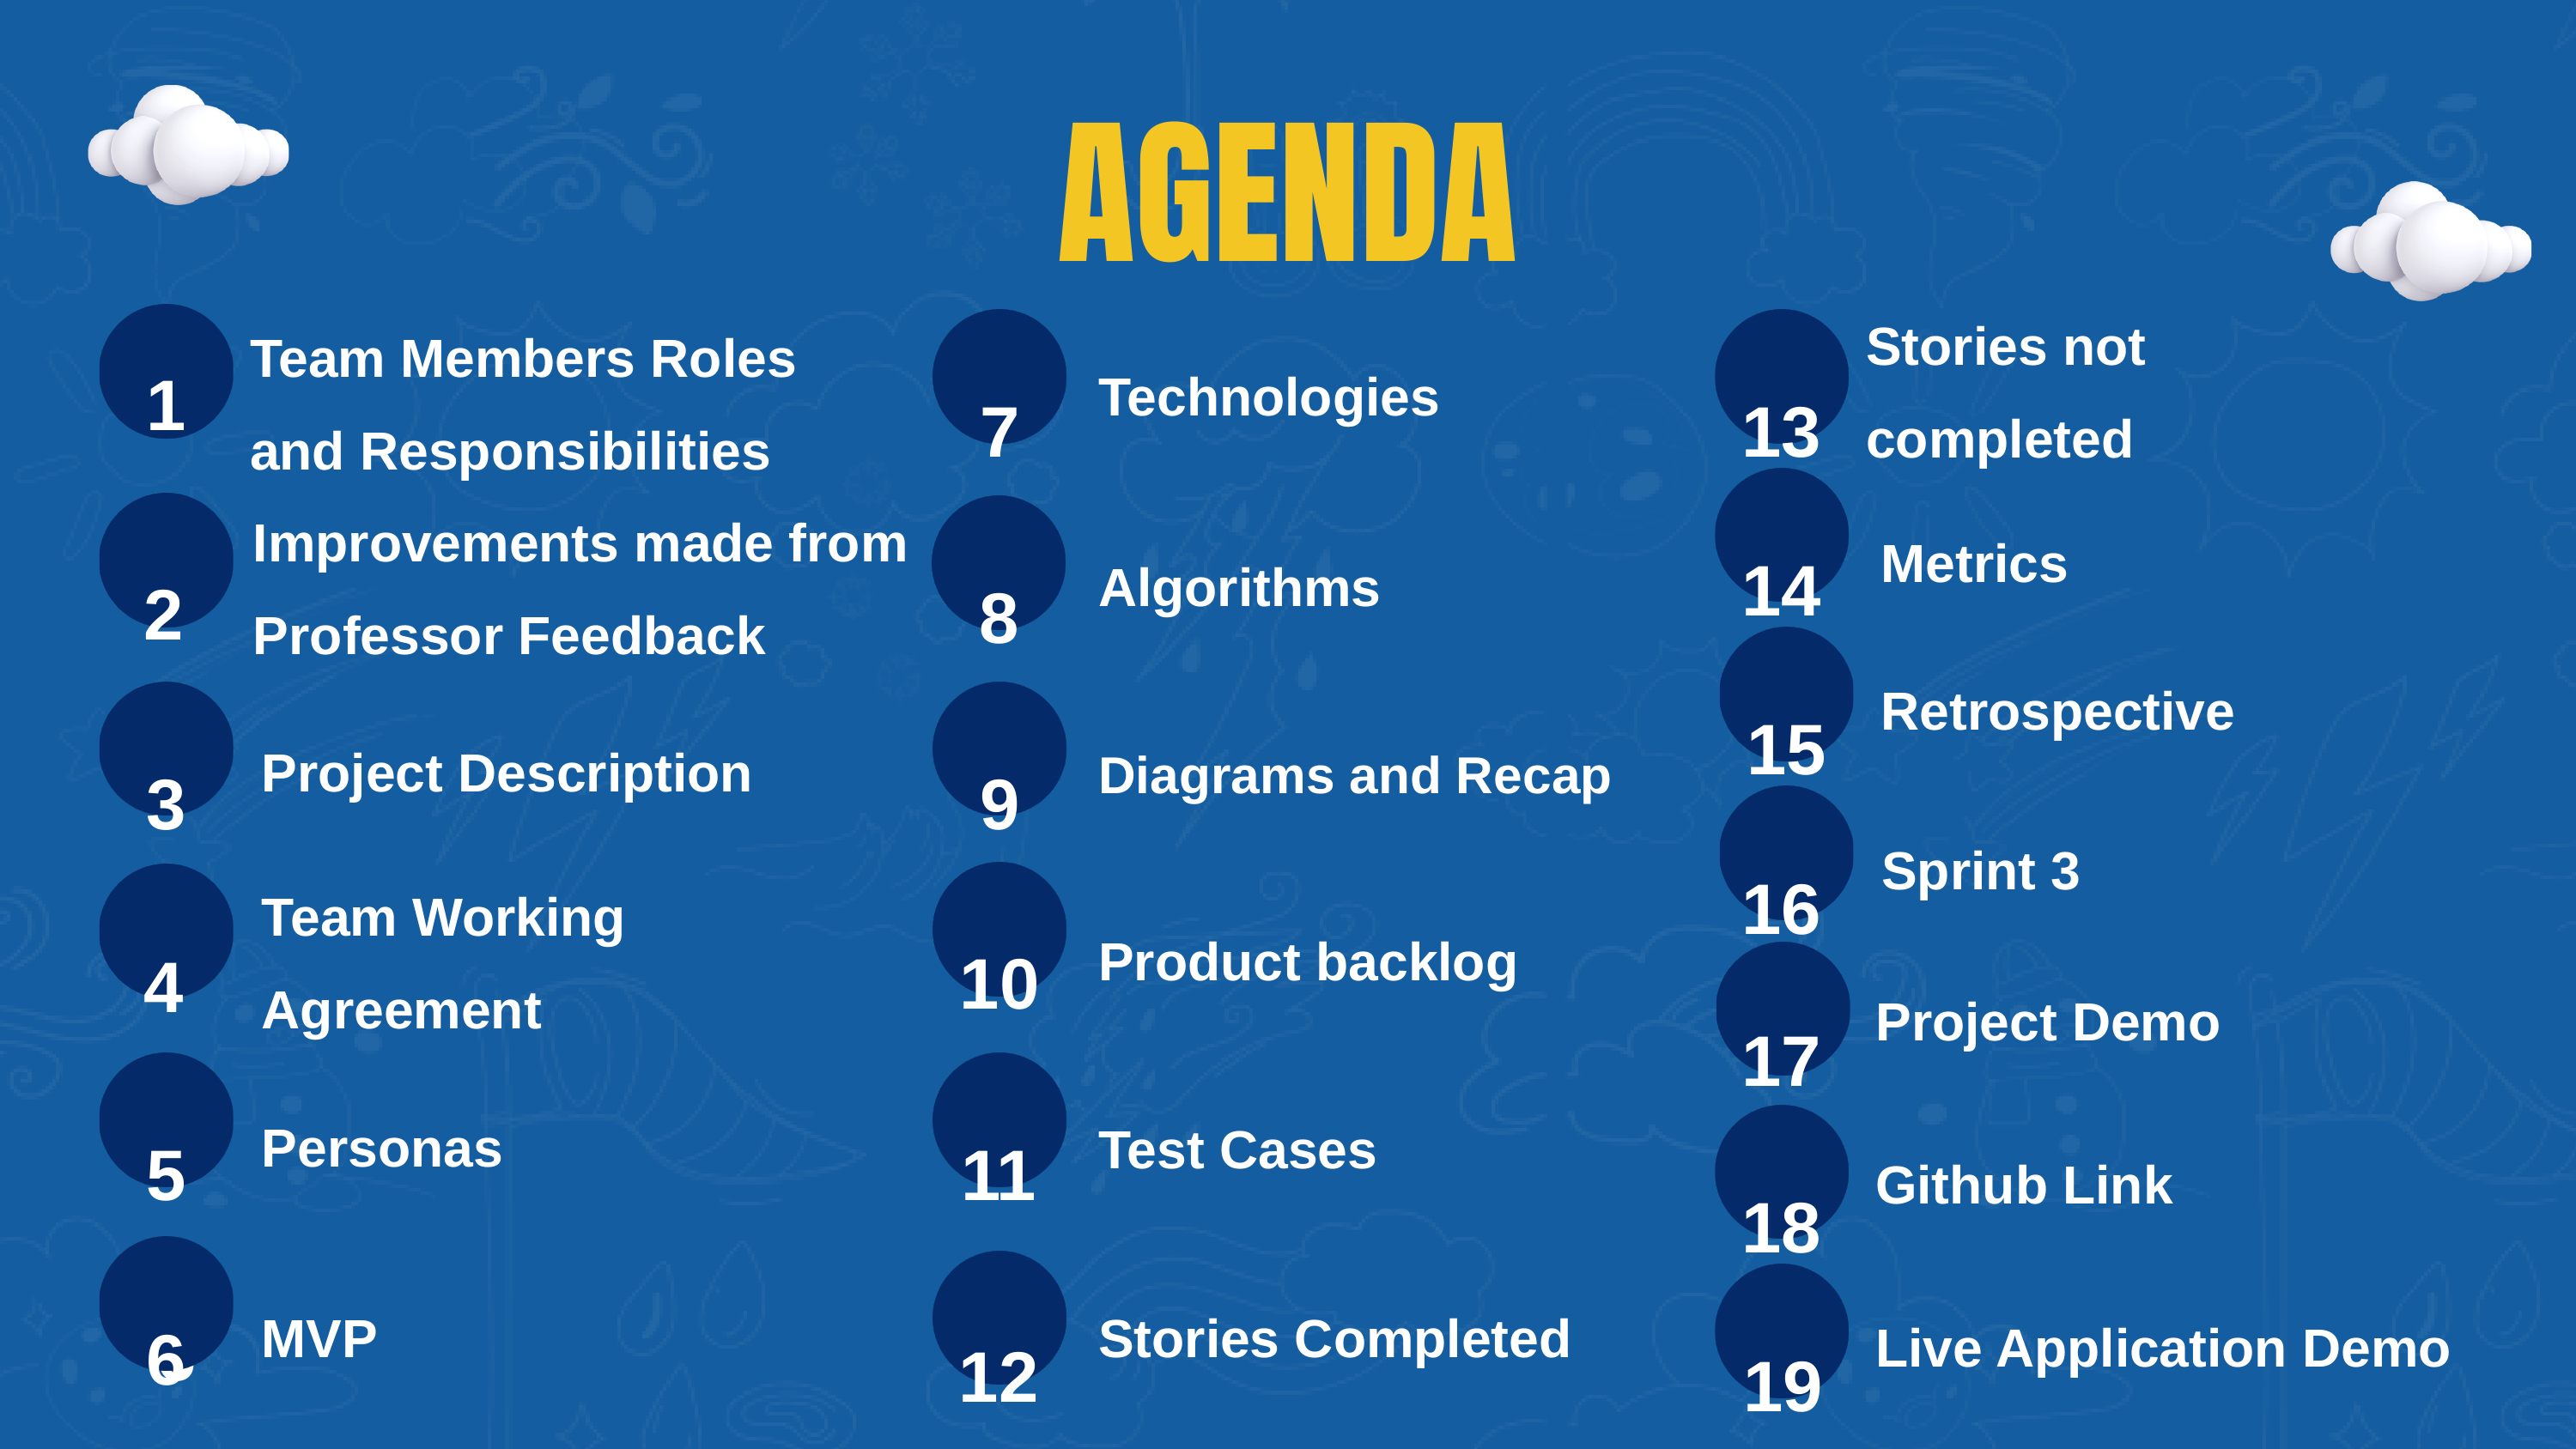

AGENDA

Stories not completed
Team Members Roles and Responsibilities
1

7
13
Technologies

Improvements made from Professor Feedback
14

Metrics
2
8
Algorithms

15
Retrospective

3
9
Project Description
Diagrams and Recap

16
Sprint 3
Team Working Agreement

10
4
Product backlog
8

17
Project Demo

5
11
Personas
Test Cases

Github Link
18

6
6

12
MVP
Stories Completed
19
Live Application Demo